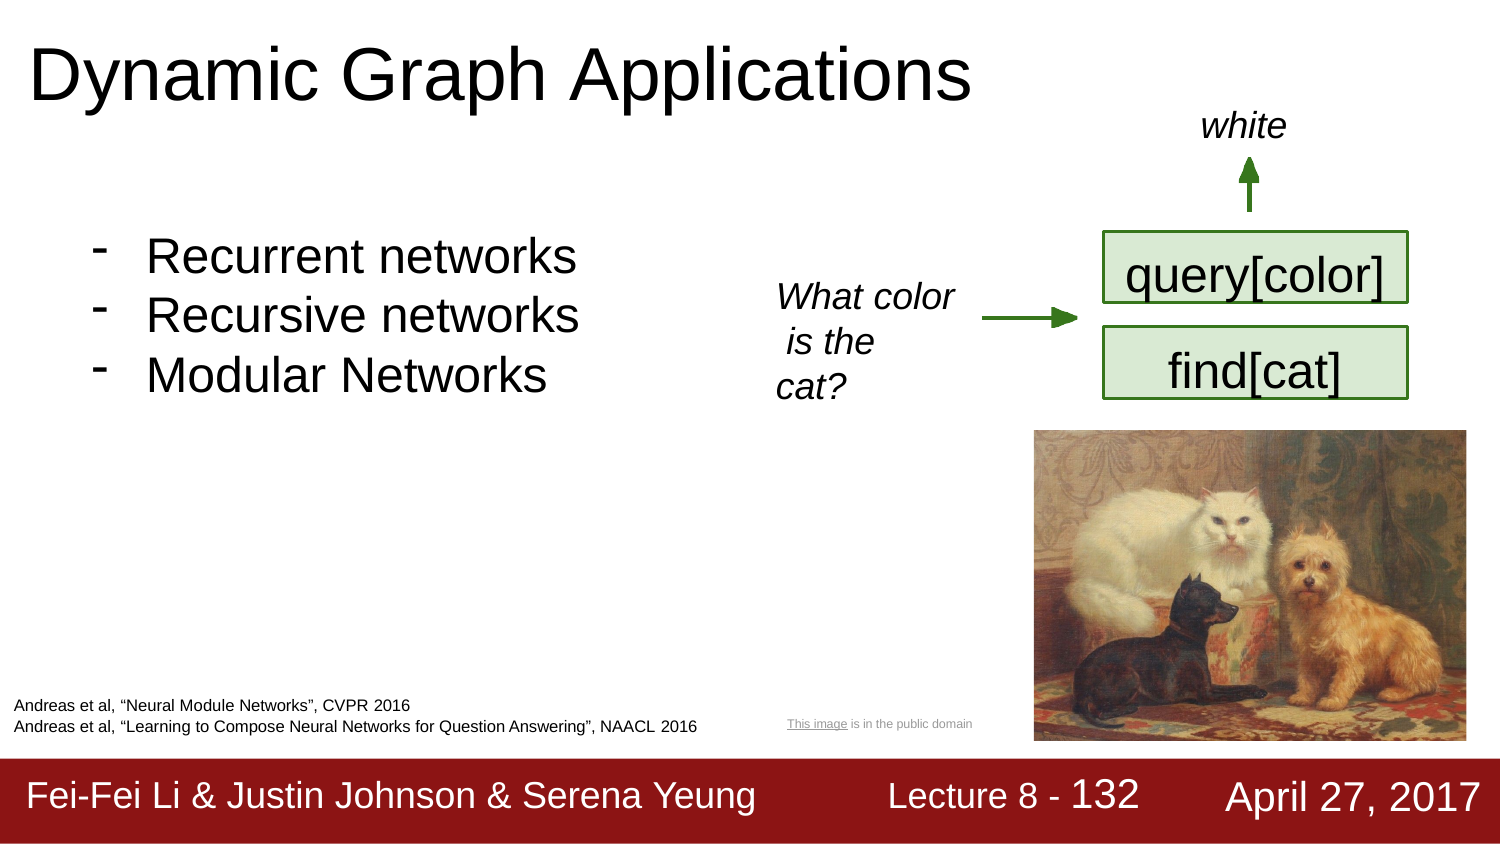

# Dynamic Graph Applications
white

Recurrent networks
Recursive networks
Modular Networks
query[color]
What color  is the cat?

find[cat]

Andreas et al, “Neural Module Networks”, CVPR 2016
Andreas et al, “Learning to Compose Neural Networks for Question Answering”, NAACL 2016
This image is in the public domain
Lecture 8 - 132
April 27, 2017
Fei-Fei Li & Justin Johnson & Serena Yeung